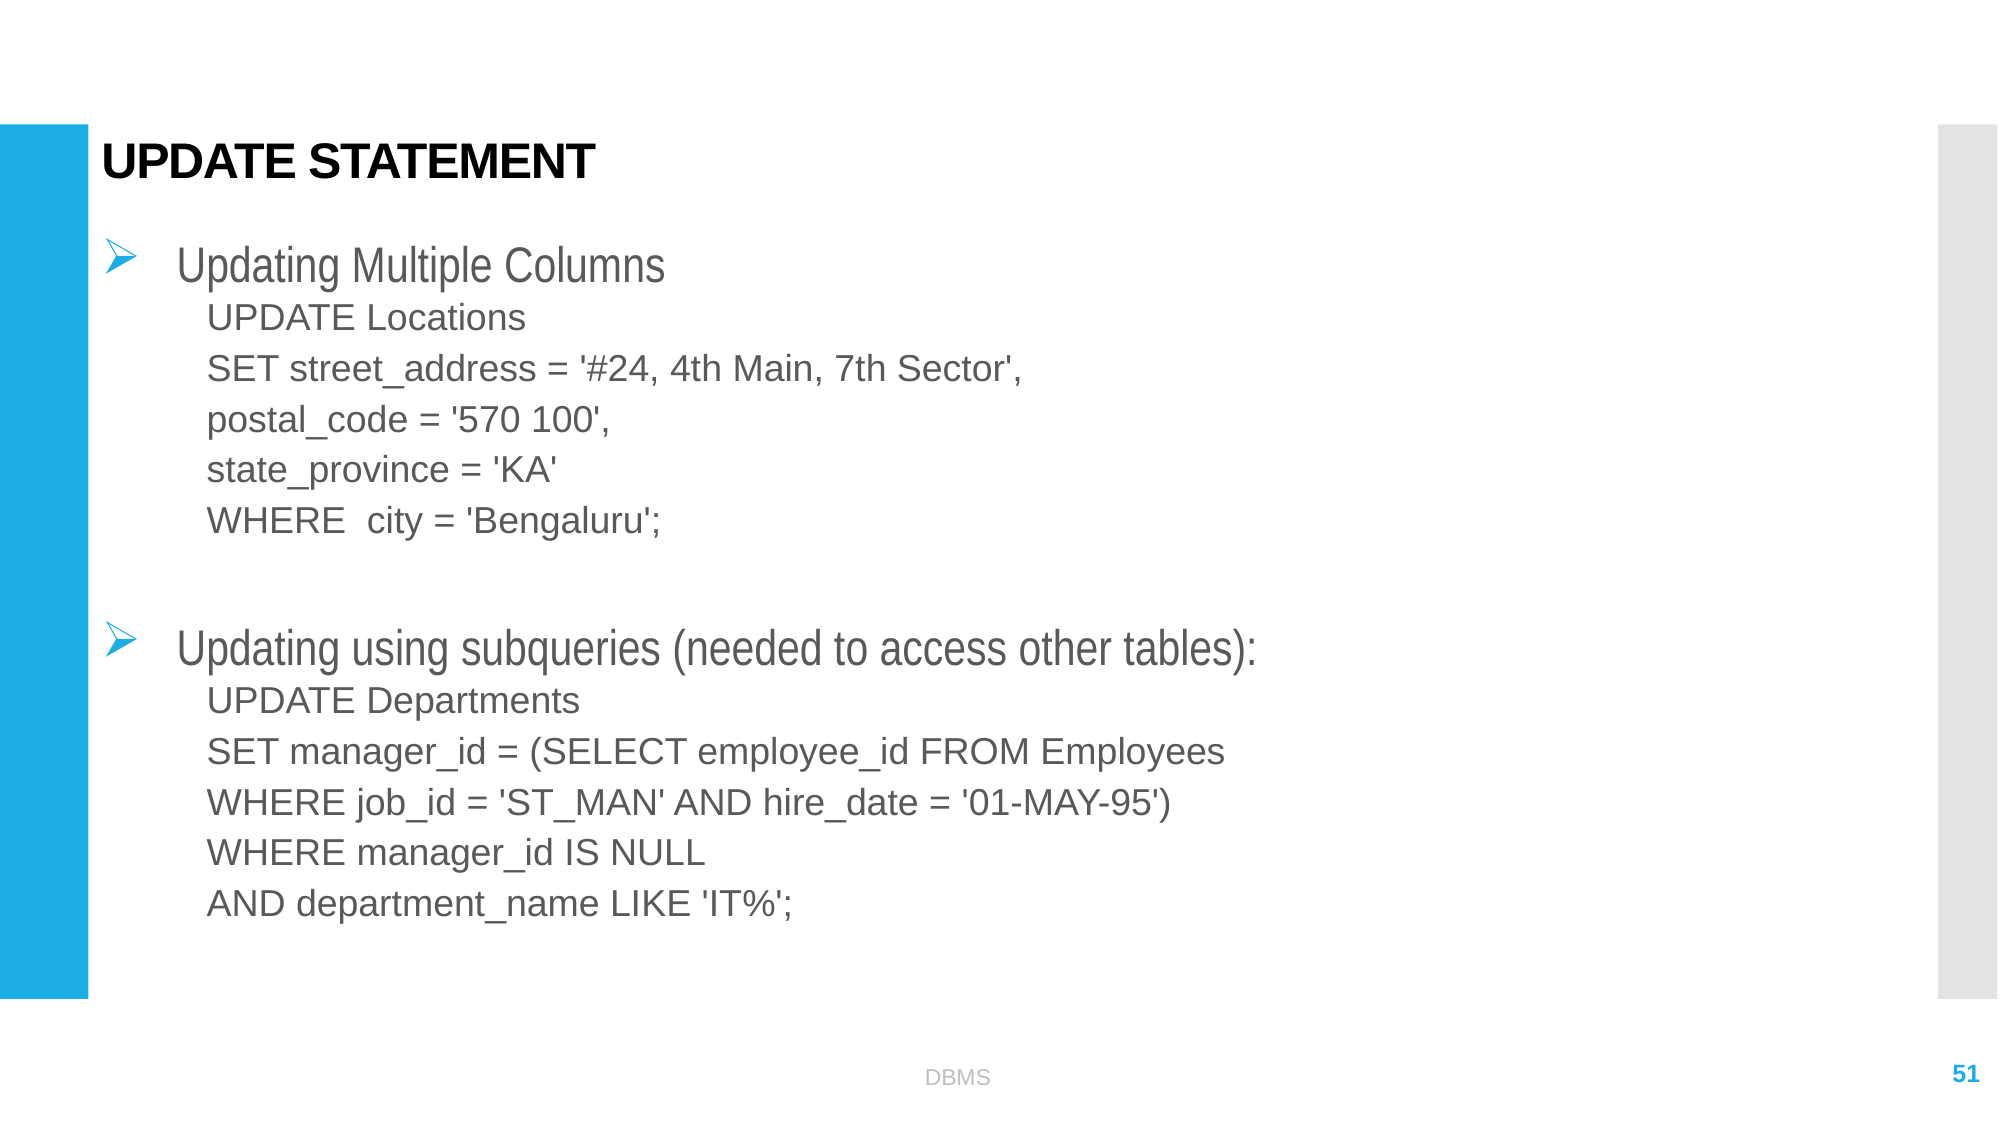

# UPDATE STATEMENT
Updating Multiple Columns
UPDATE Locations
SET street_address = '#24, 4th Main, 7th Sector',
postal_code = '570 100',
state_province = 'KA'
WHERE  city = 'Bengaluru';

Updating using subqueries (needed to access other tables):
UPDATE Departments
SET manager_id = (SELECT employee_id FROM Employees
WHERE job_id = 'ST_MAN' AND hire_date = '01-MAY-95')
WHERE manager_id IS NULL
AND department_name LIKE 'IT%';

51
DBMS